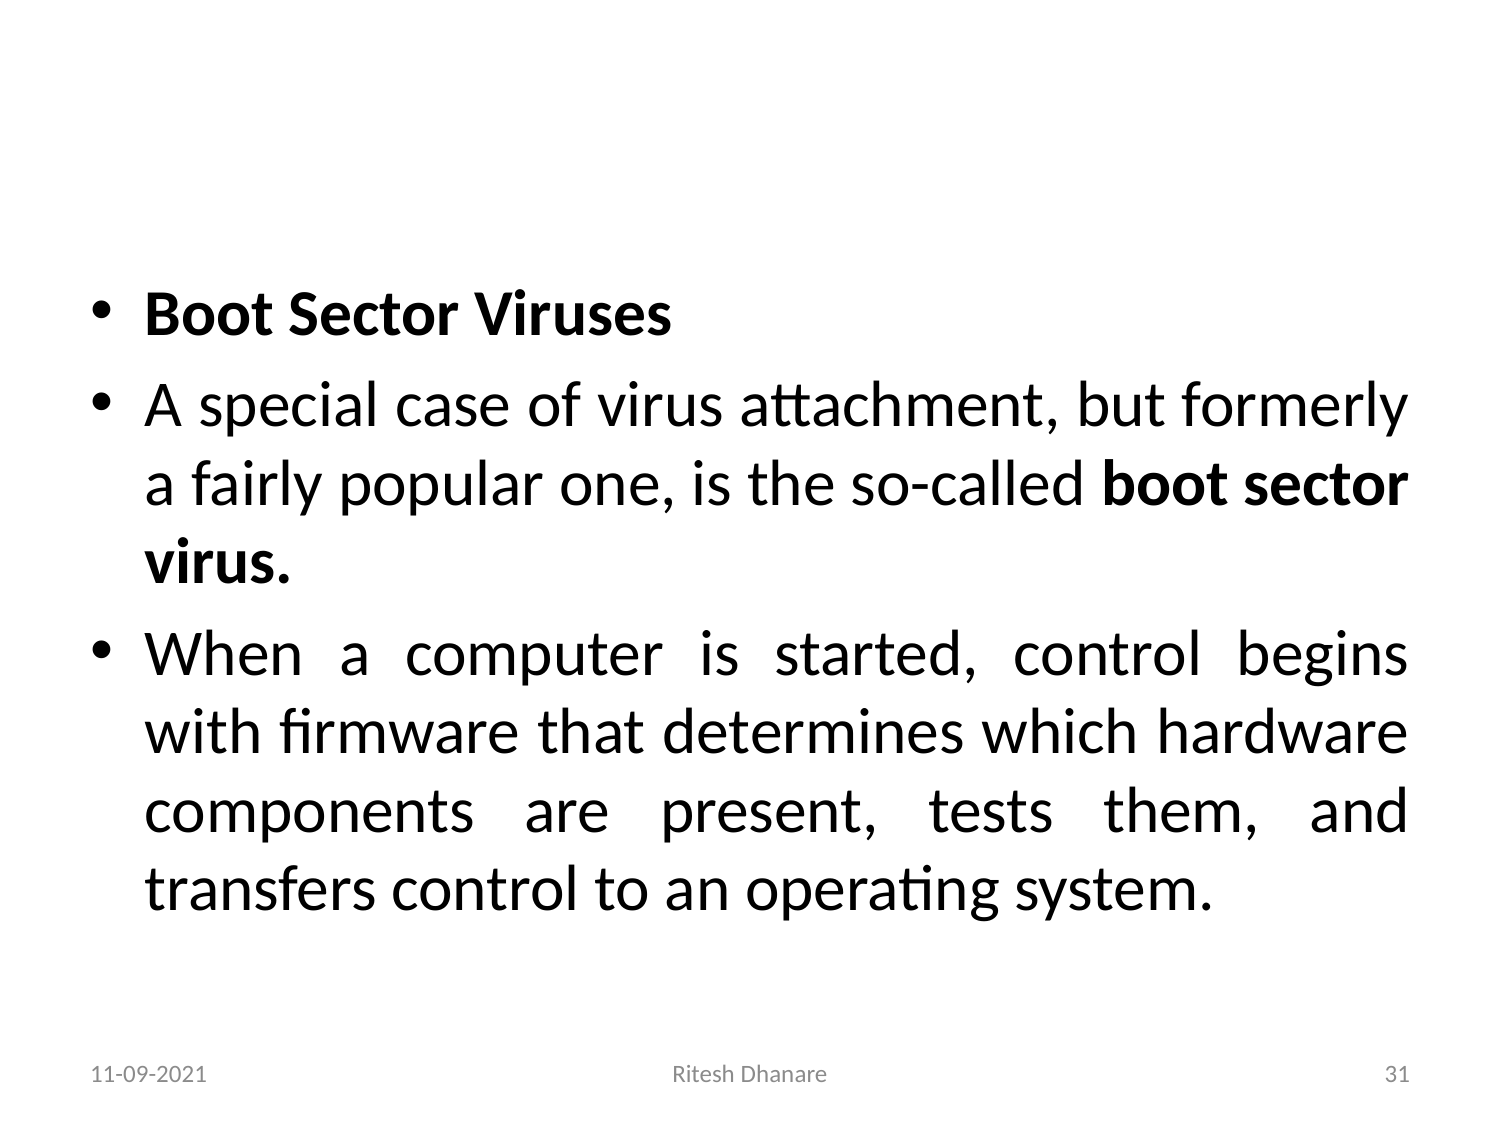

#
Boot Sector Viruses
A special case of virus attachment, but formerly a fairly popular one, is the so-called boot sector virus.
When a computer is started, control begins with firmware that determines which hardware components are present, tests them, and transfers control to an operating system.
11-09-2021
Ritesh Dhanare
31